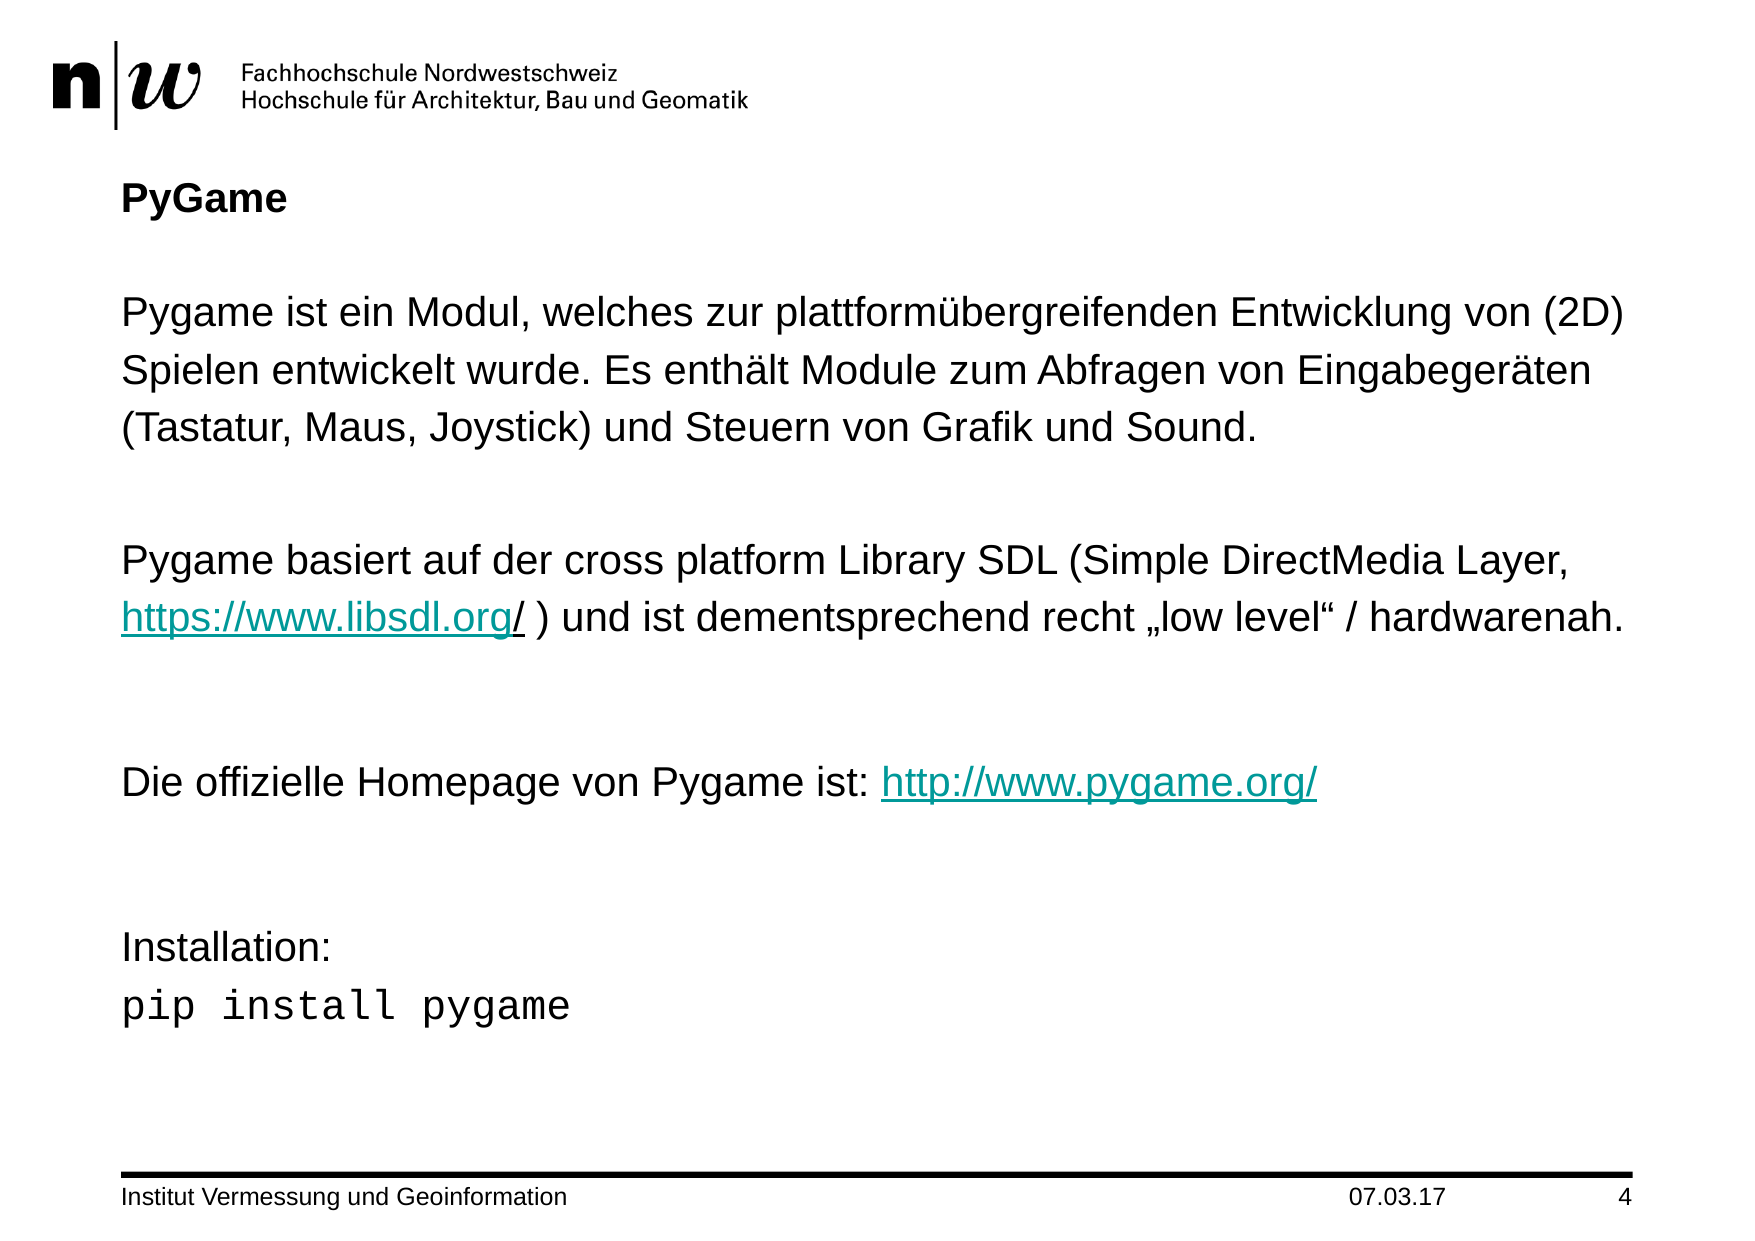

# PyGame
Pygame ist ein Modul, welches zur plattformübergreifenden Entwicklung von (2D) Spielen entwickelt wurde. Es enthält Module zum Abfragen von Eingabegeräten (Tastatur, Maus, Joystick) und Steuern von Grafik und Sound.
Pygame basiert auf der cross platform Library SDL (Simple DirectMedia Layer, https://www.libsdl.org/ ) und ist dementsprechend recht „low level“ / hardwarenah.

Die offizielle Homepage von Pygame ist: http://www.pygame.org/

Installation:
pip install pygame

Institut Vermessung und Geoinformation
07.03.17
4